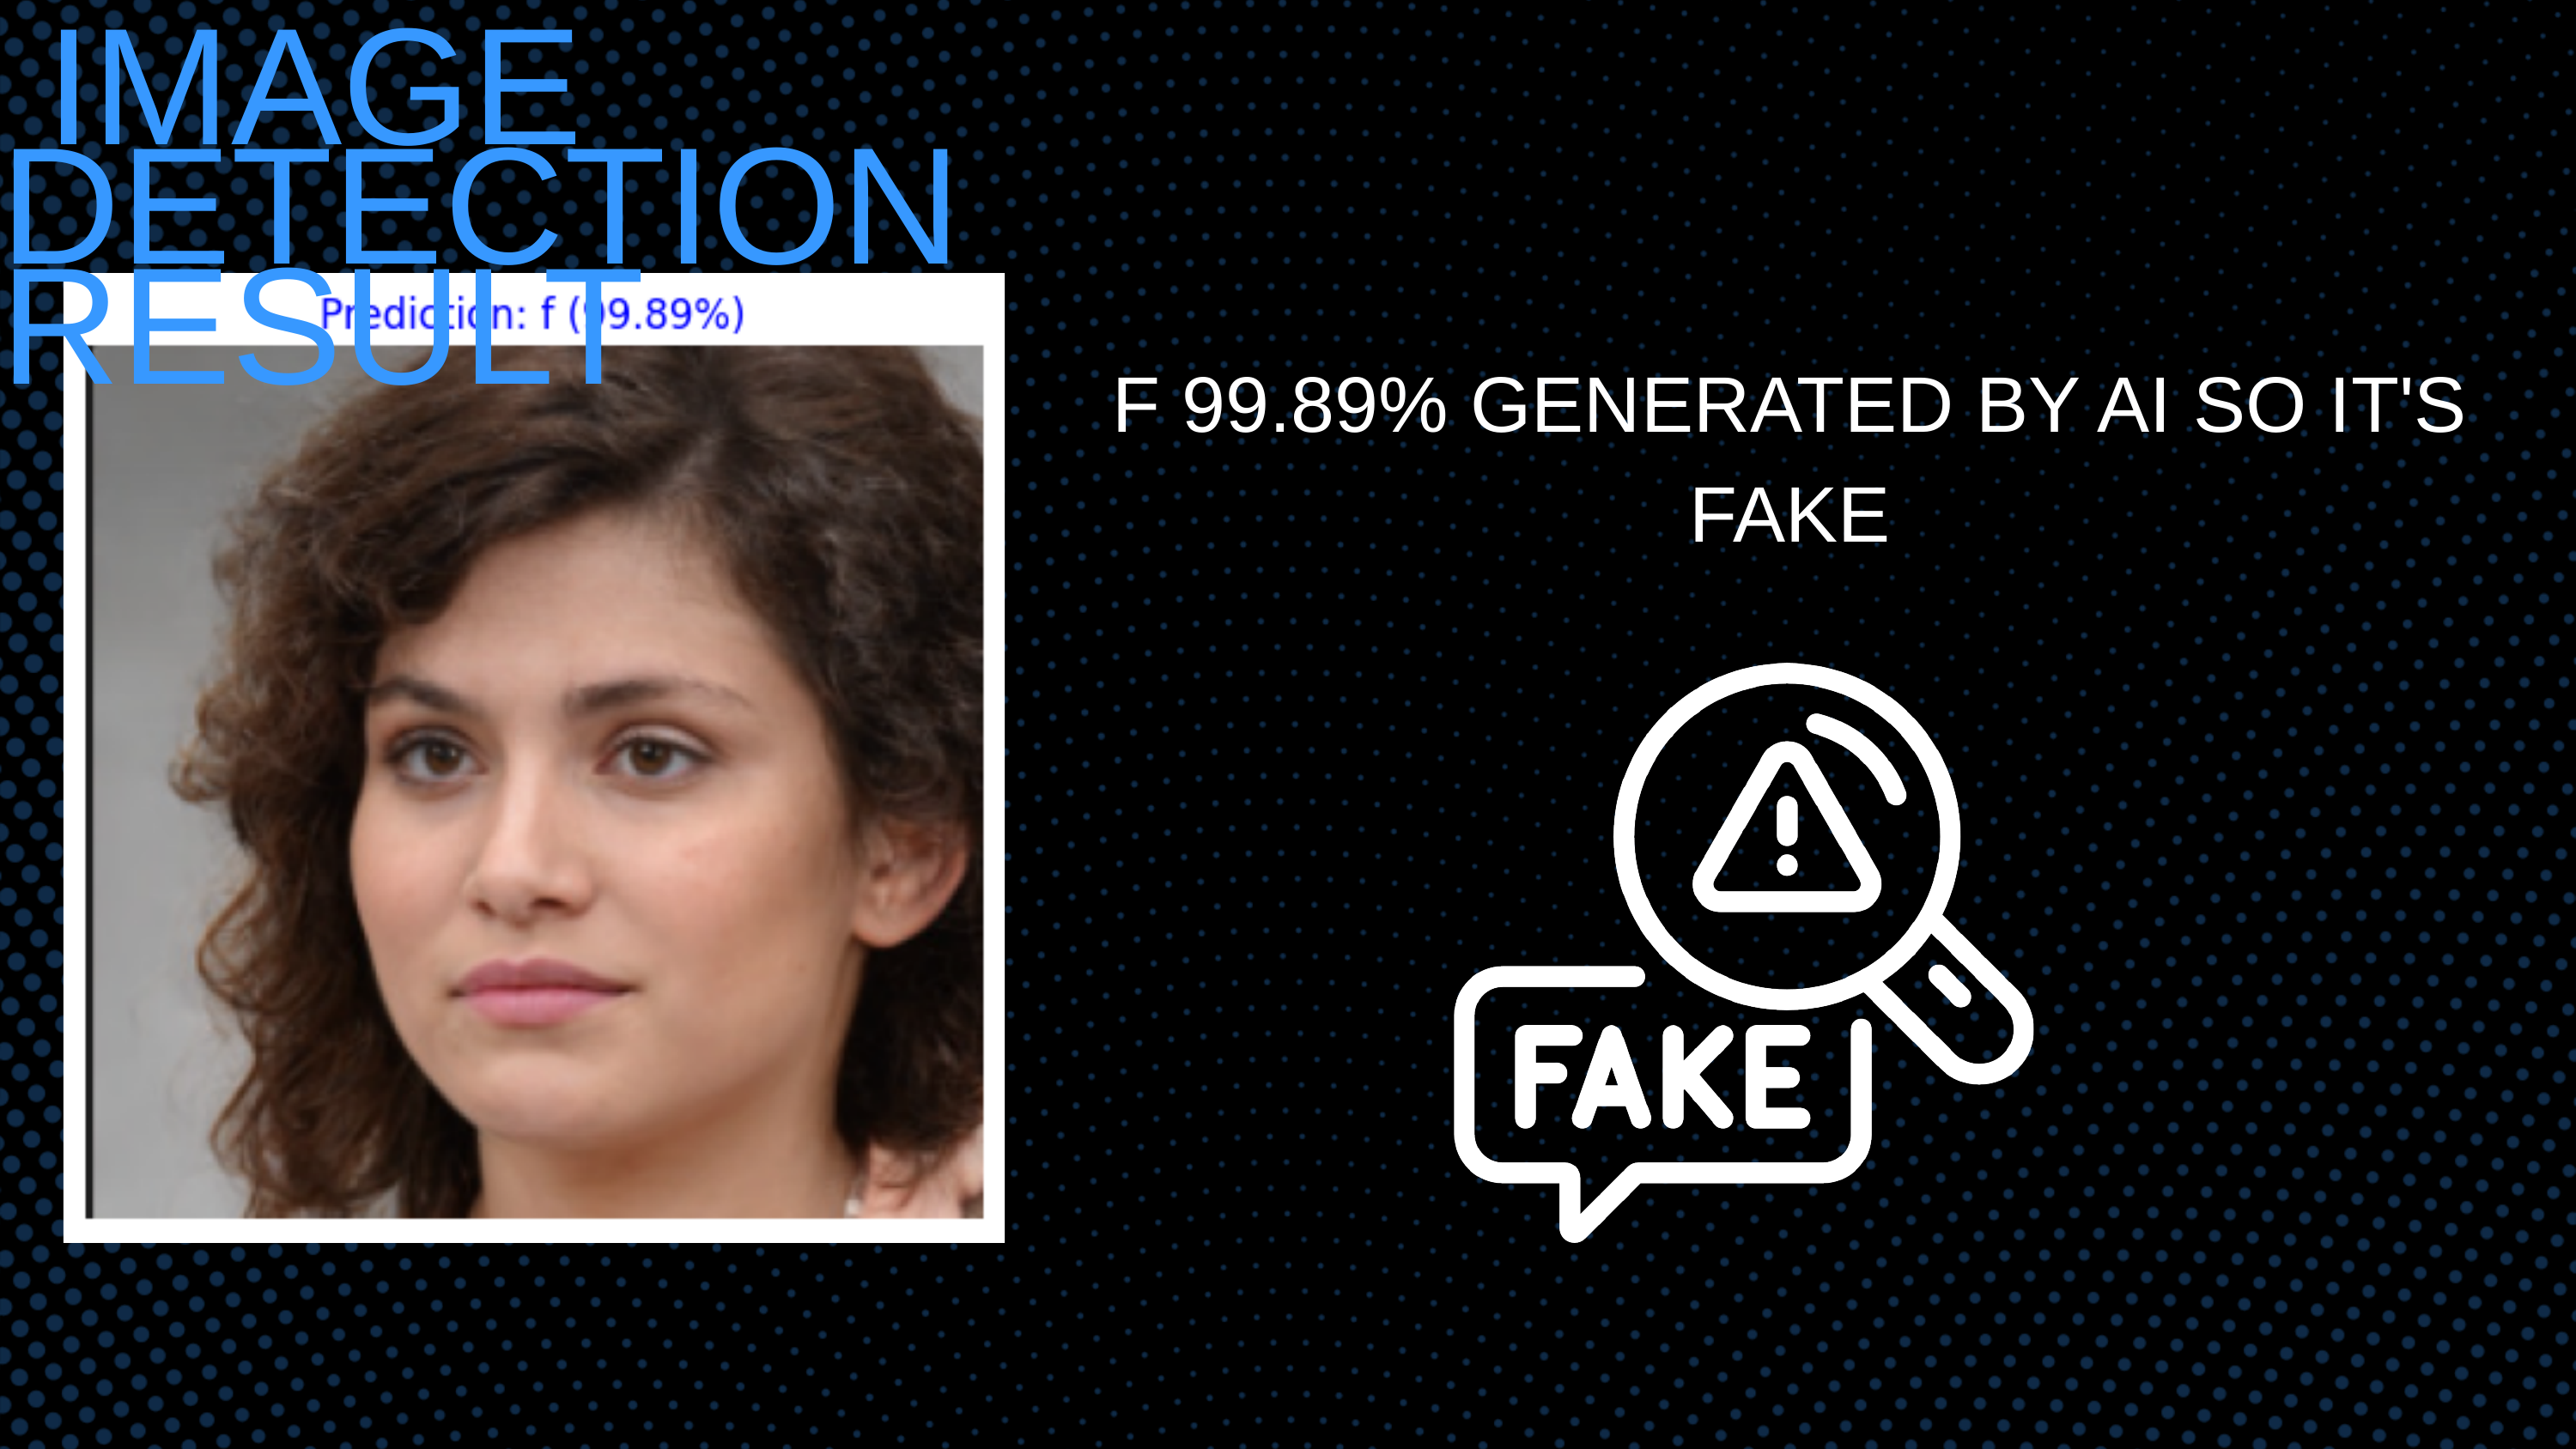

IMAGE DETECTION RESULT

F 99.89% GENERATED BY AI SO IT'S FAKE